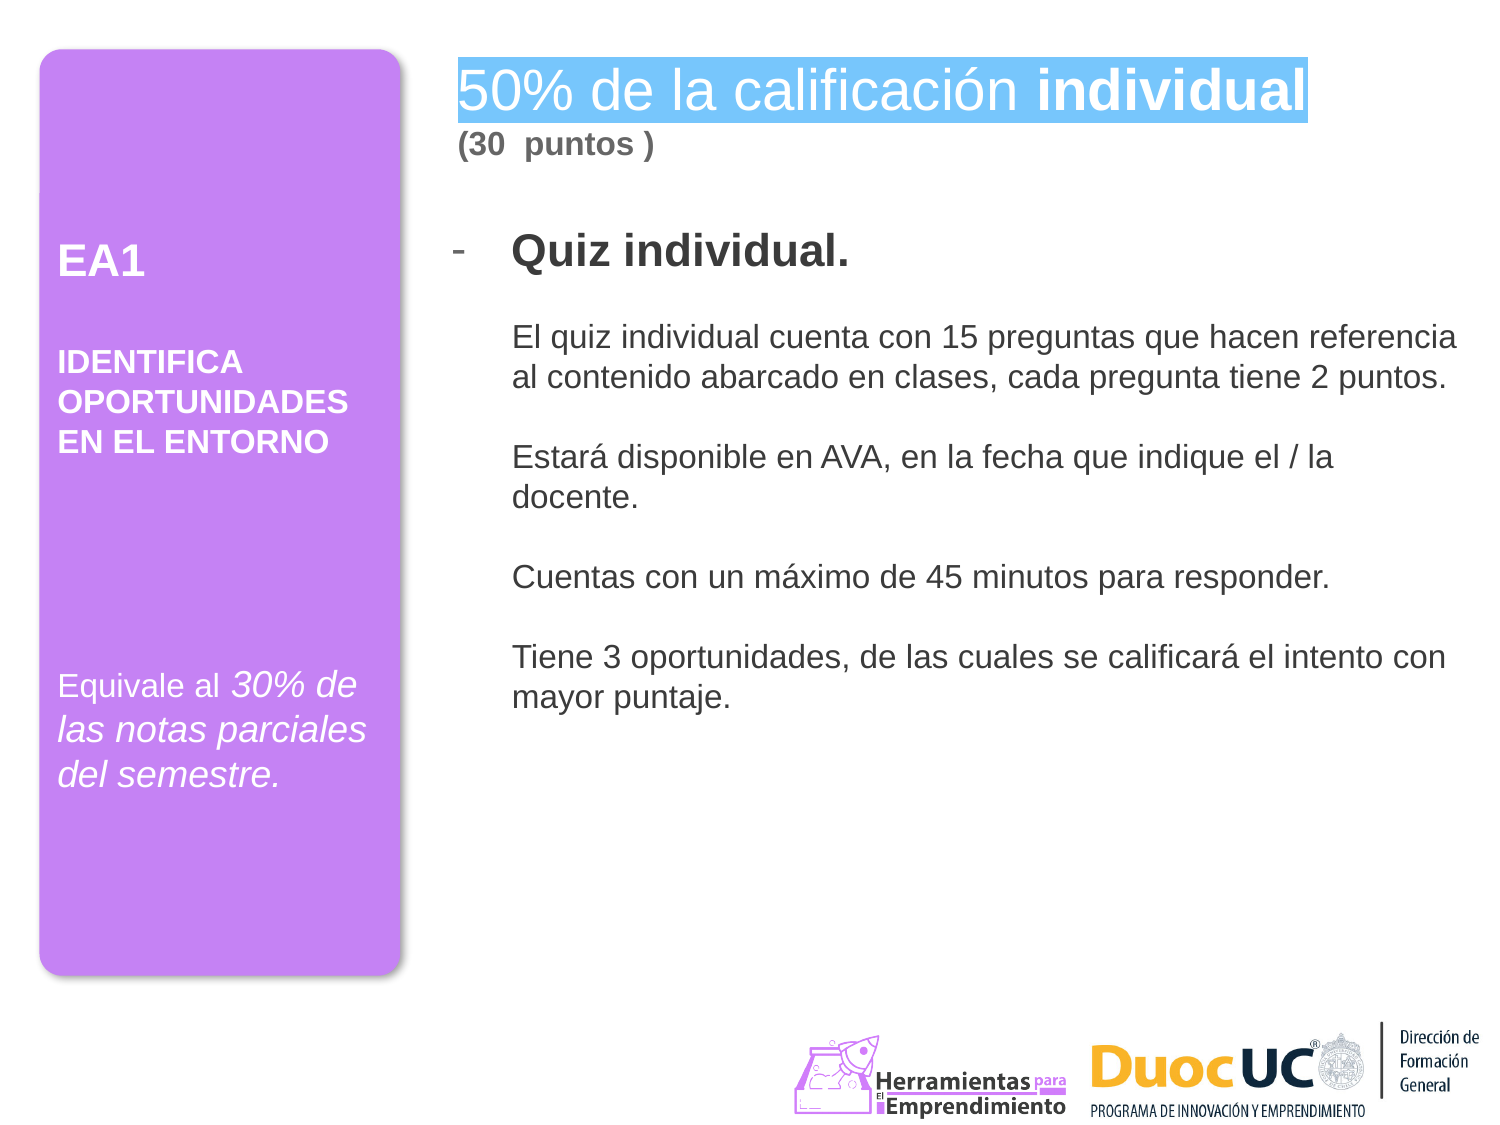

50% de la calificación individual
(30  puntos )
EA1

IDENTIFICA OPORTUNIDADES
EN EL ENTORNO

Equivale al 30% de las notas parciales del semestre.

Quiz individual.

El quiz individual cuenta con 15 preguntas que hacen referencia al contenido abarcado en clases, cada pregunta tiene 2 puntos.

Estará disponible en AVA, en la fecha que indique el / la docente.

Cuentas con un máximo de 45 minutos para responder.

Tiene 3 oportunidades, de las cuales se calificará el intento con mayor puntaje.